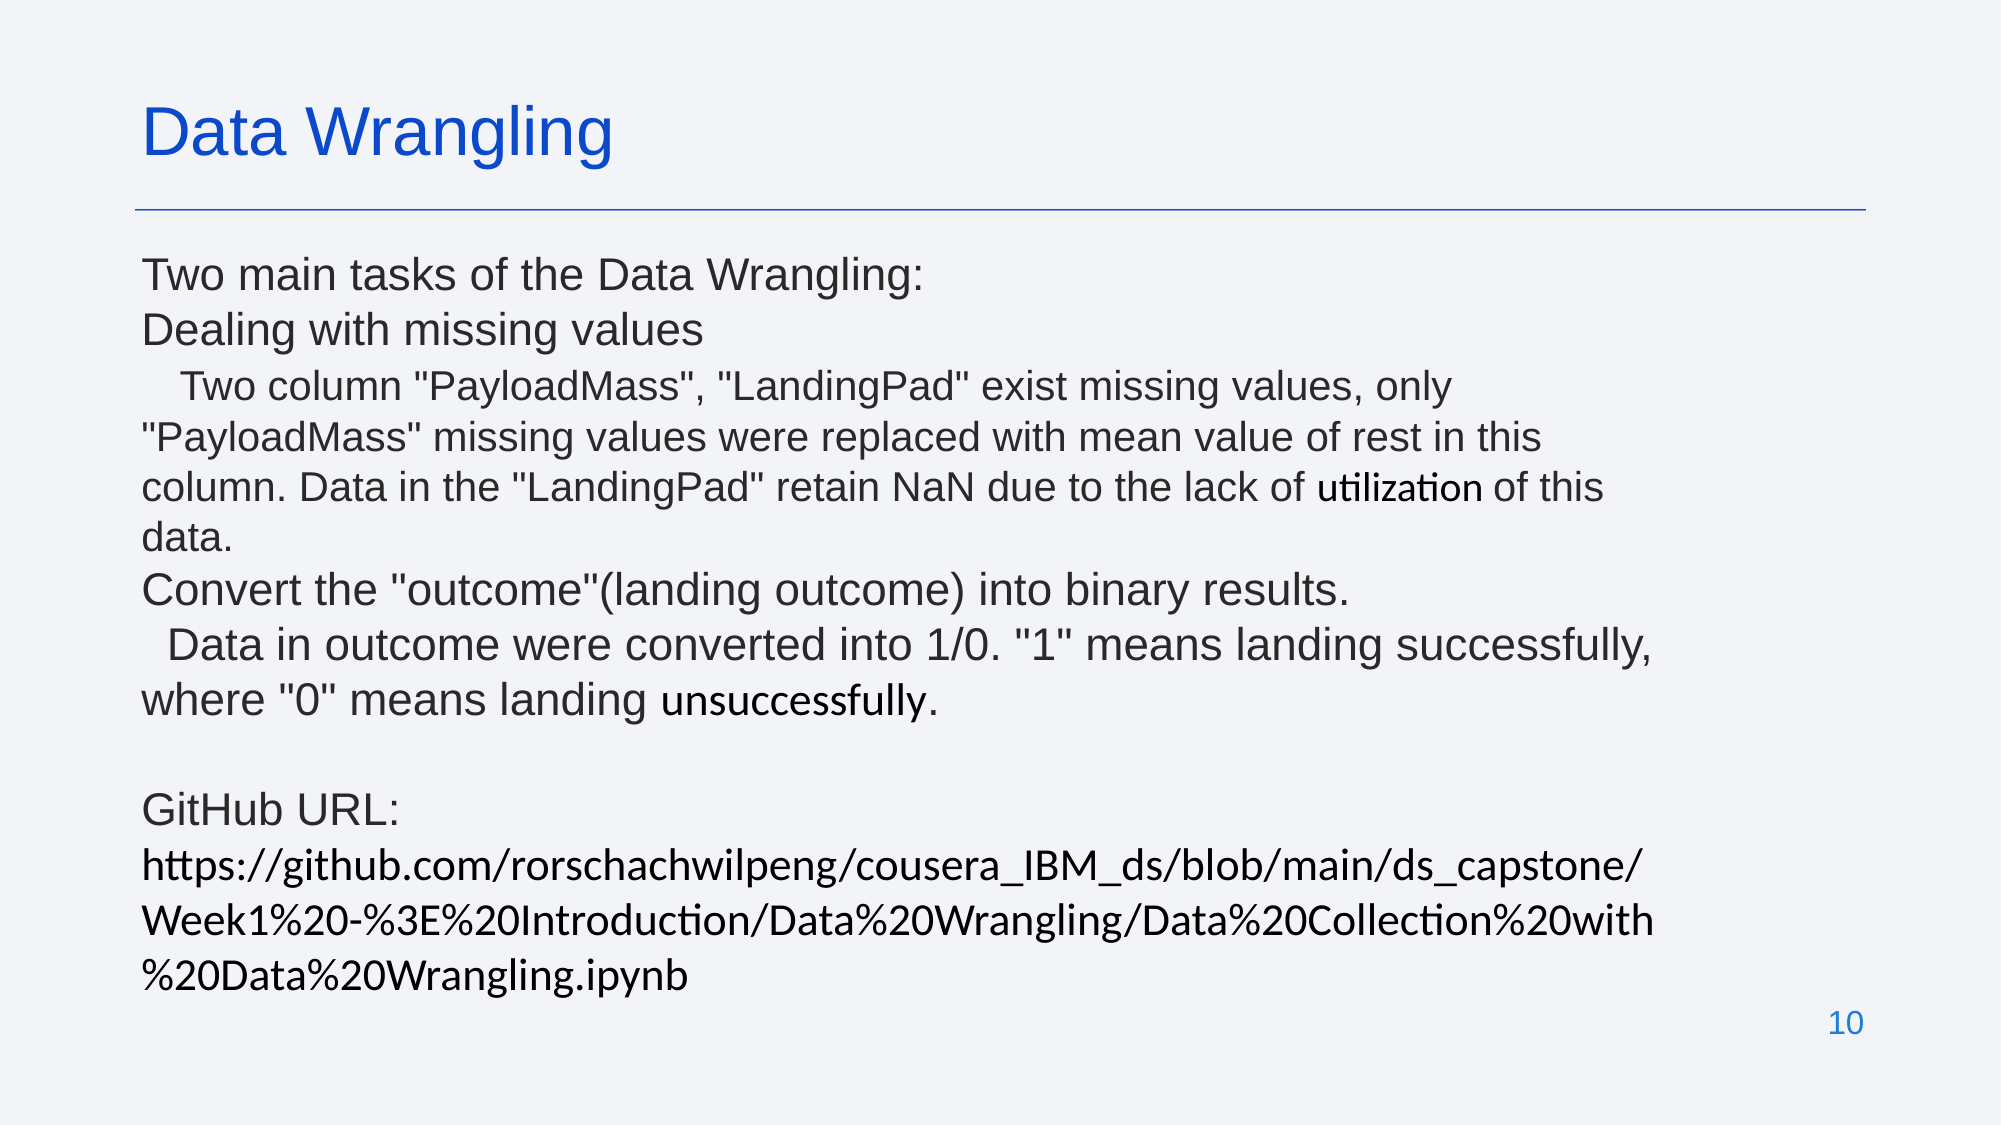

Data Wrangling
Two main tasks of the Data Wrangling:
Dealing with missing values
   Two column "PayloadMass", "LandingPad" exist missing values, only "PayloadMass" missing values were replaced with mean value of rest in this column. Data in the "LandingPad" retain NaN due to the lack of utilization of this data.
Convert the "outcome"(landing outcome) into binary results.
  Data in outcome were converted into 1/0. "1" means landing successfully, where "0" means landing unsuccessfully.

GitHub URL:
https://github.com/rorschachwilpeng/cousera_IBM_ds/blob/main/ds_capstone/Week1%20-%3E%20Introduction/Data%20Wrangling/Data%20Collection%20with%20Data%20Wrangling.ipynb

10